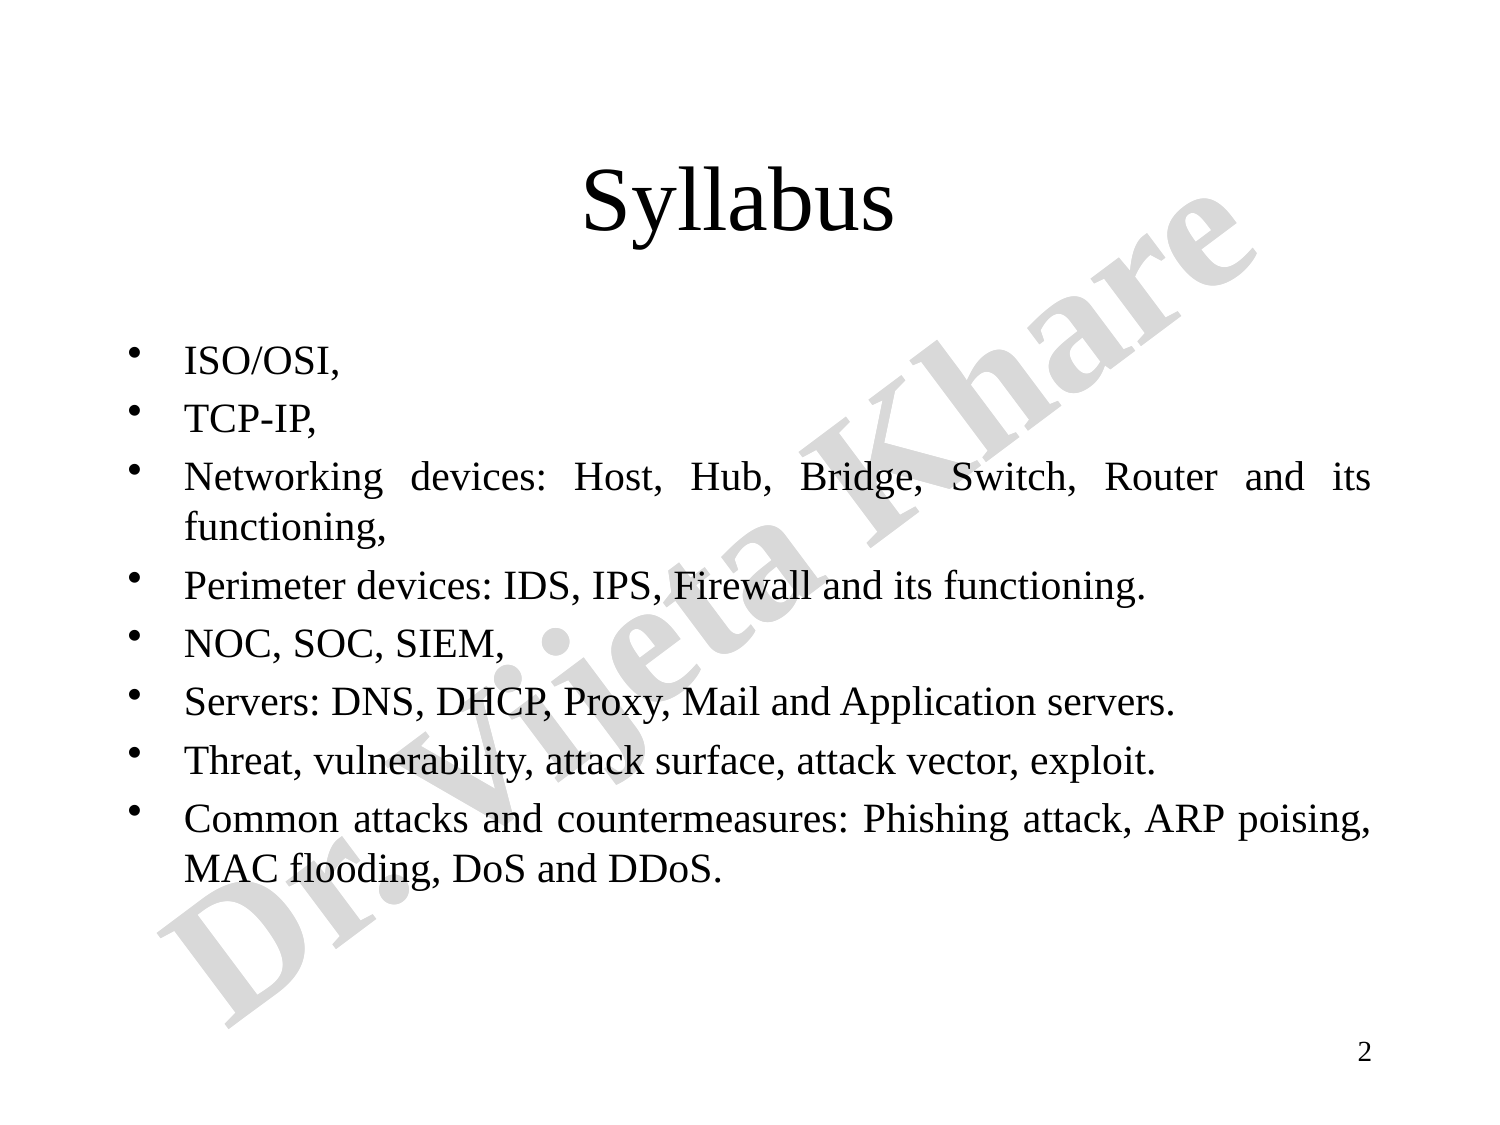

# Syllabus
ISO/OSI,
TCP-IP,
Networking devices: Host, Hub, Bridge, Switch, Router and its functioning,
Perimeter devices: IDS, IPS, Firewall and its functioning.
NOC, SOC, SIEM,
Servers: DNS, DHCP, Proxy, Mail and Application servers.
Threat, vulnerability, attack surface, attack vector, exploit.
Common attacks and countermeasures: Phishing attack, ARP poising, MAC flooding, DoS and DDoS.
2